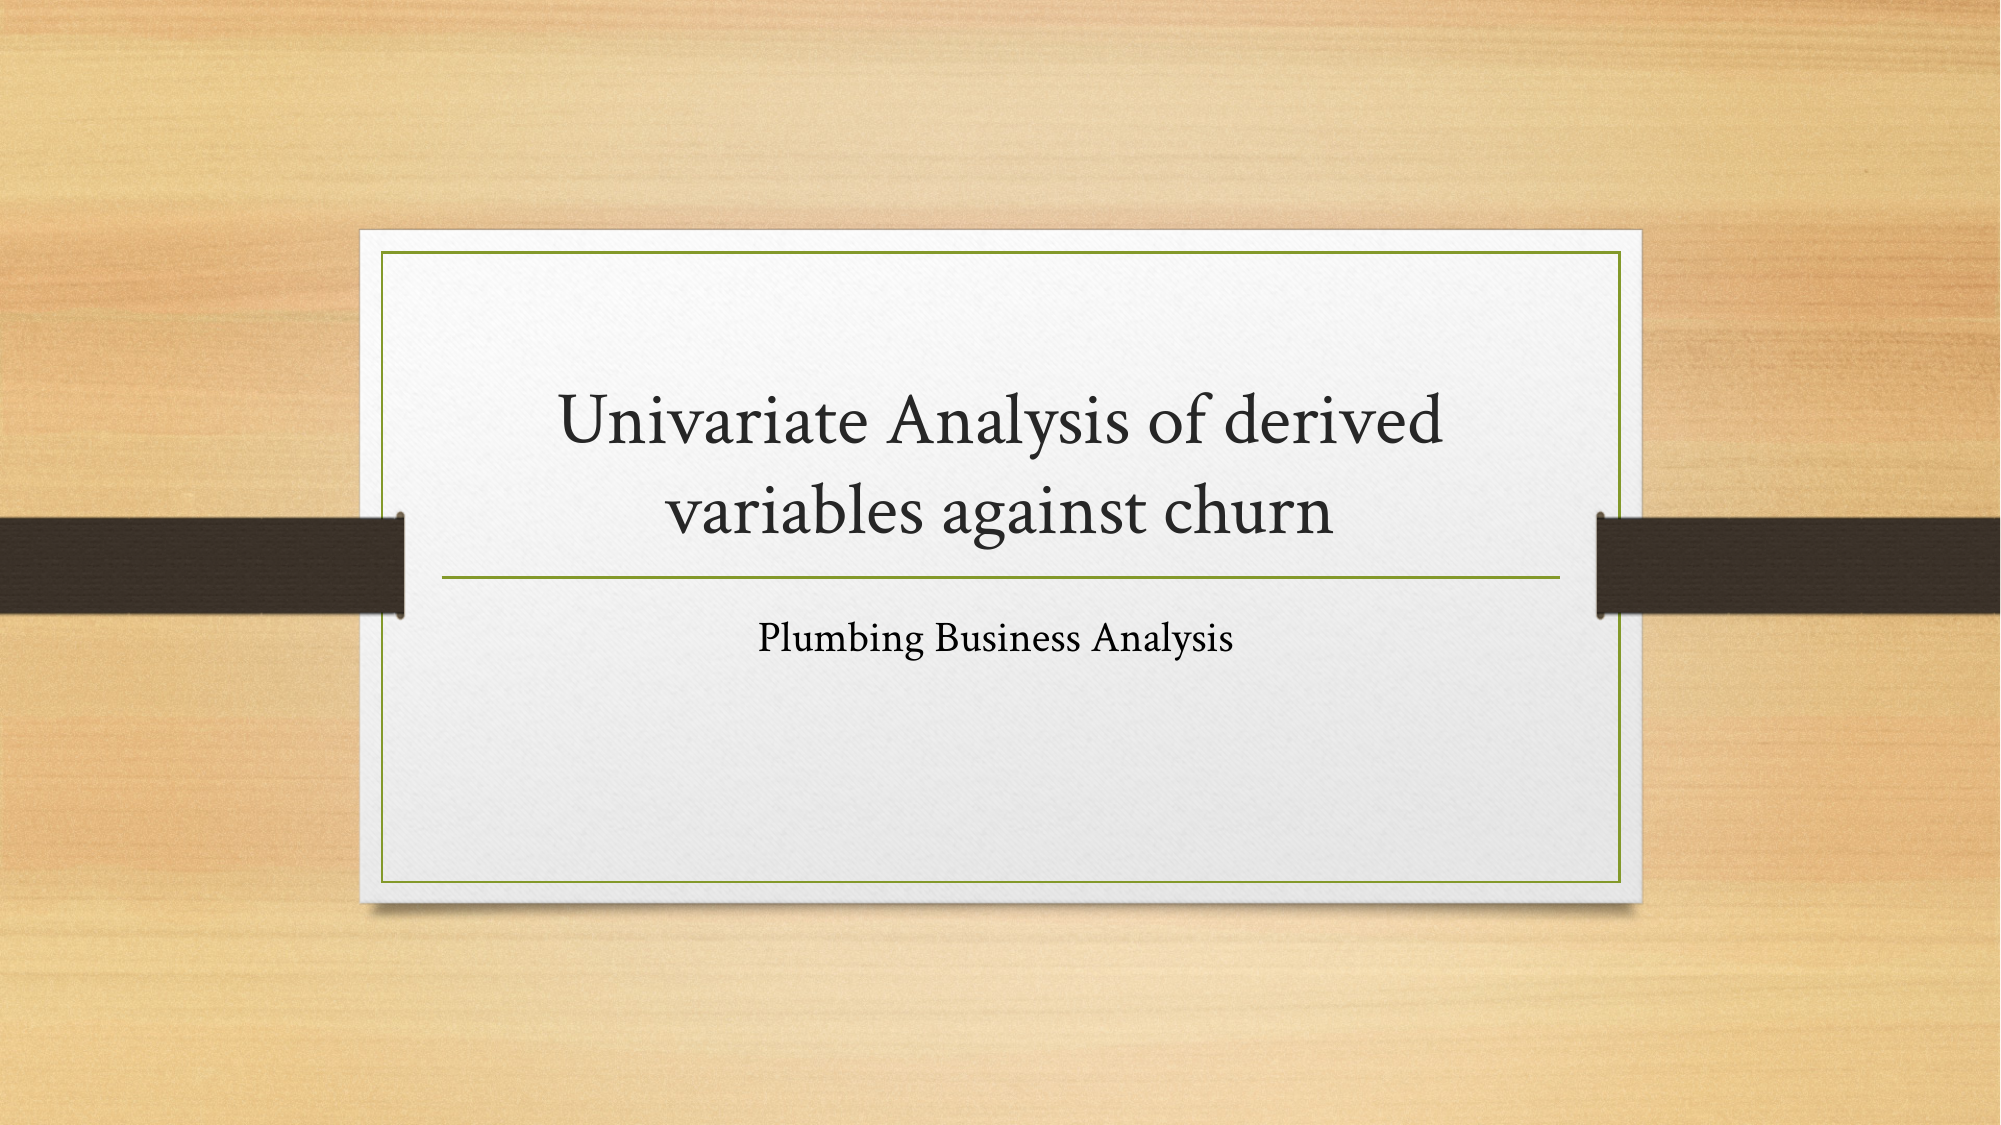

# Univariate Analysis of derived variables against churn
Plumbing Business Analysis